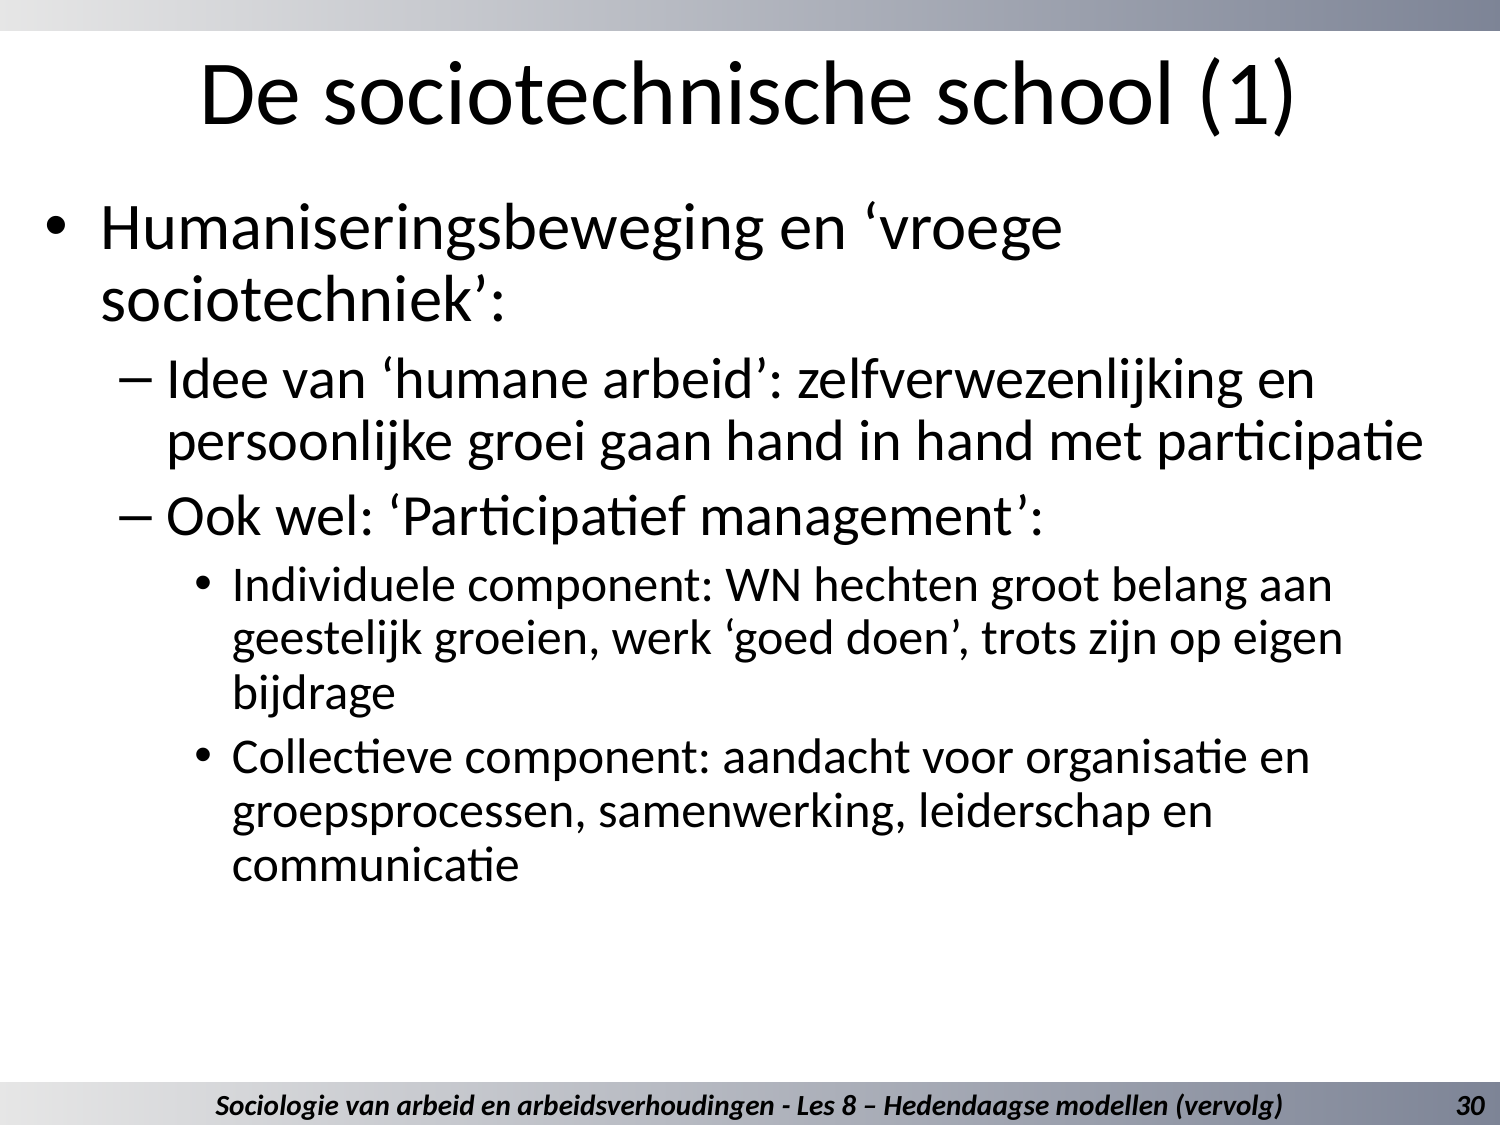

# De sociotechnische school (1)
Humaniseringsbeweging en ‘vroege sociotechniek’:
Idee van ‘humane arbeid’: zelfverwezenlijking en persoonlijke groei gaan hand in hand met participatie
Ook wel: ‘Participatief management’:
Individuele component: WN hechten groot belang aan geestelijk groeien, werk ‘goed doen’, trots zijn op eigen bijdrage
Collectieve component: aandacht voor organisatie en groepsprocessen, samenwerking, leiderschap en communicatie

Sociologie van arbeid en arbeidsverhoudingen - Les 8 – Hedendaagse modellen (vervolg)
30